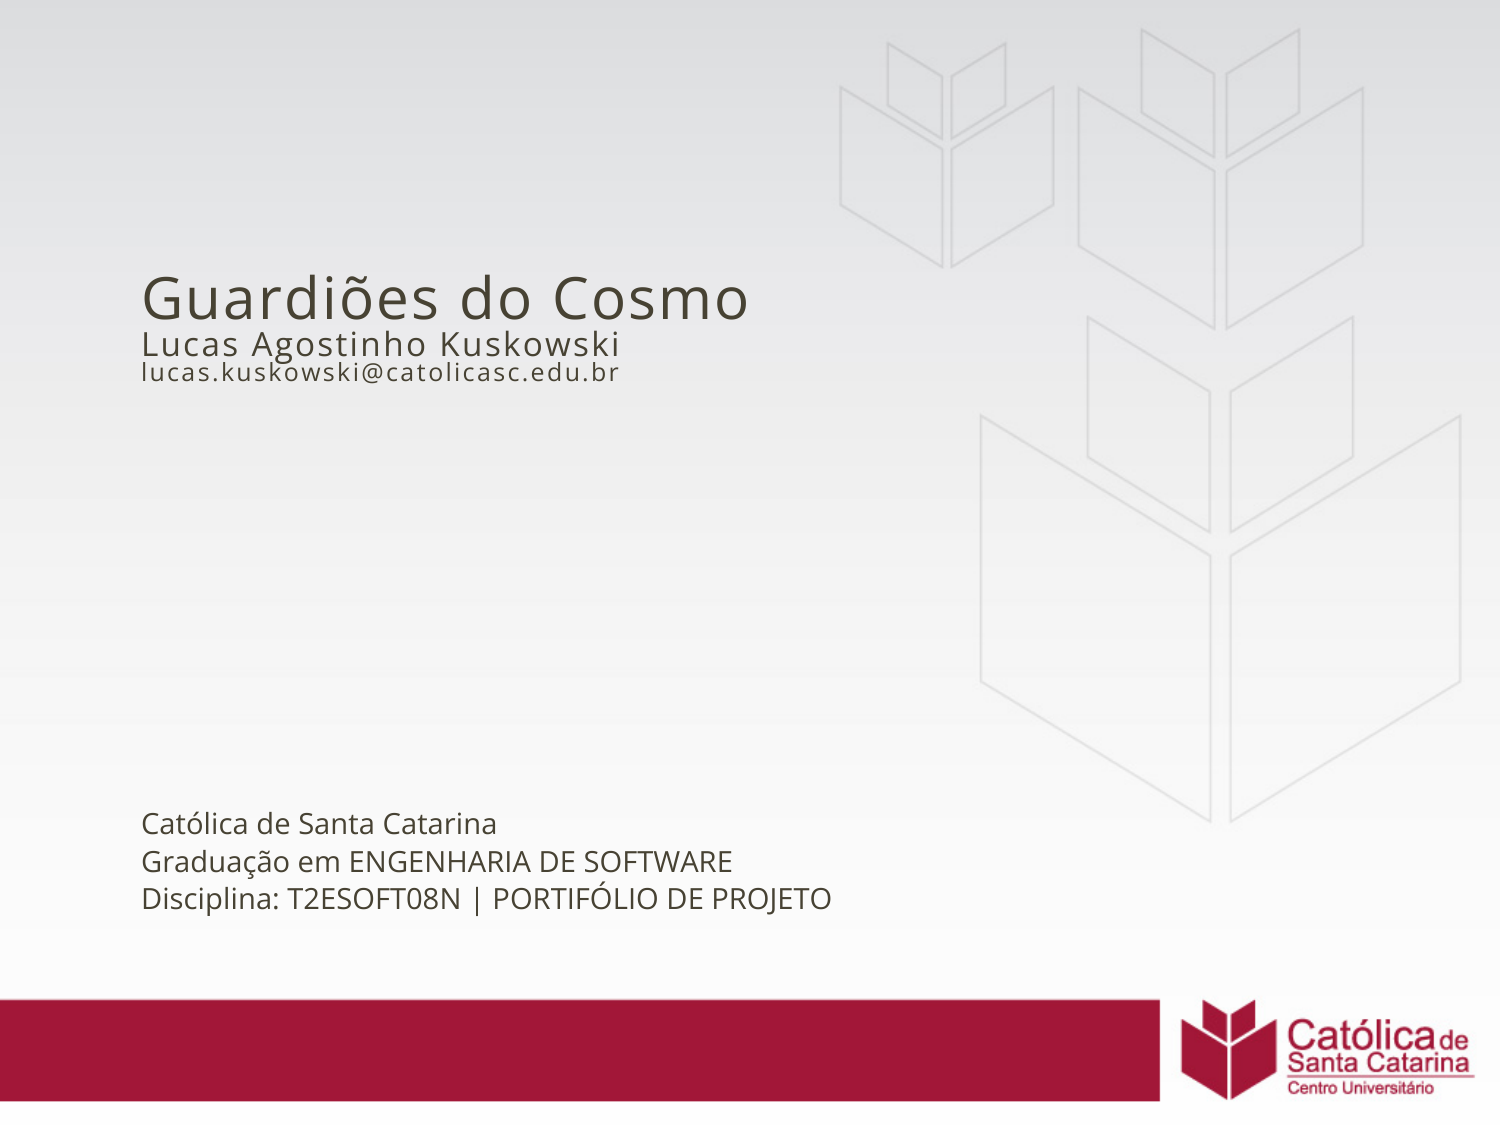

# Guardiões do Cosmo Lucas Agostinho Kuskowski lucas.kuskowski@catolicasc.edu.br
Católica de Santa Catarina
Graduação em ENGENHARIA DE SOFTWARE
Disciplina: T2ESOFT08N | PORTIFÓLIO DE PROJETO